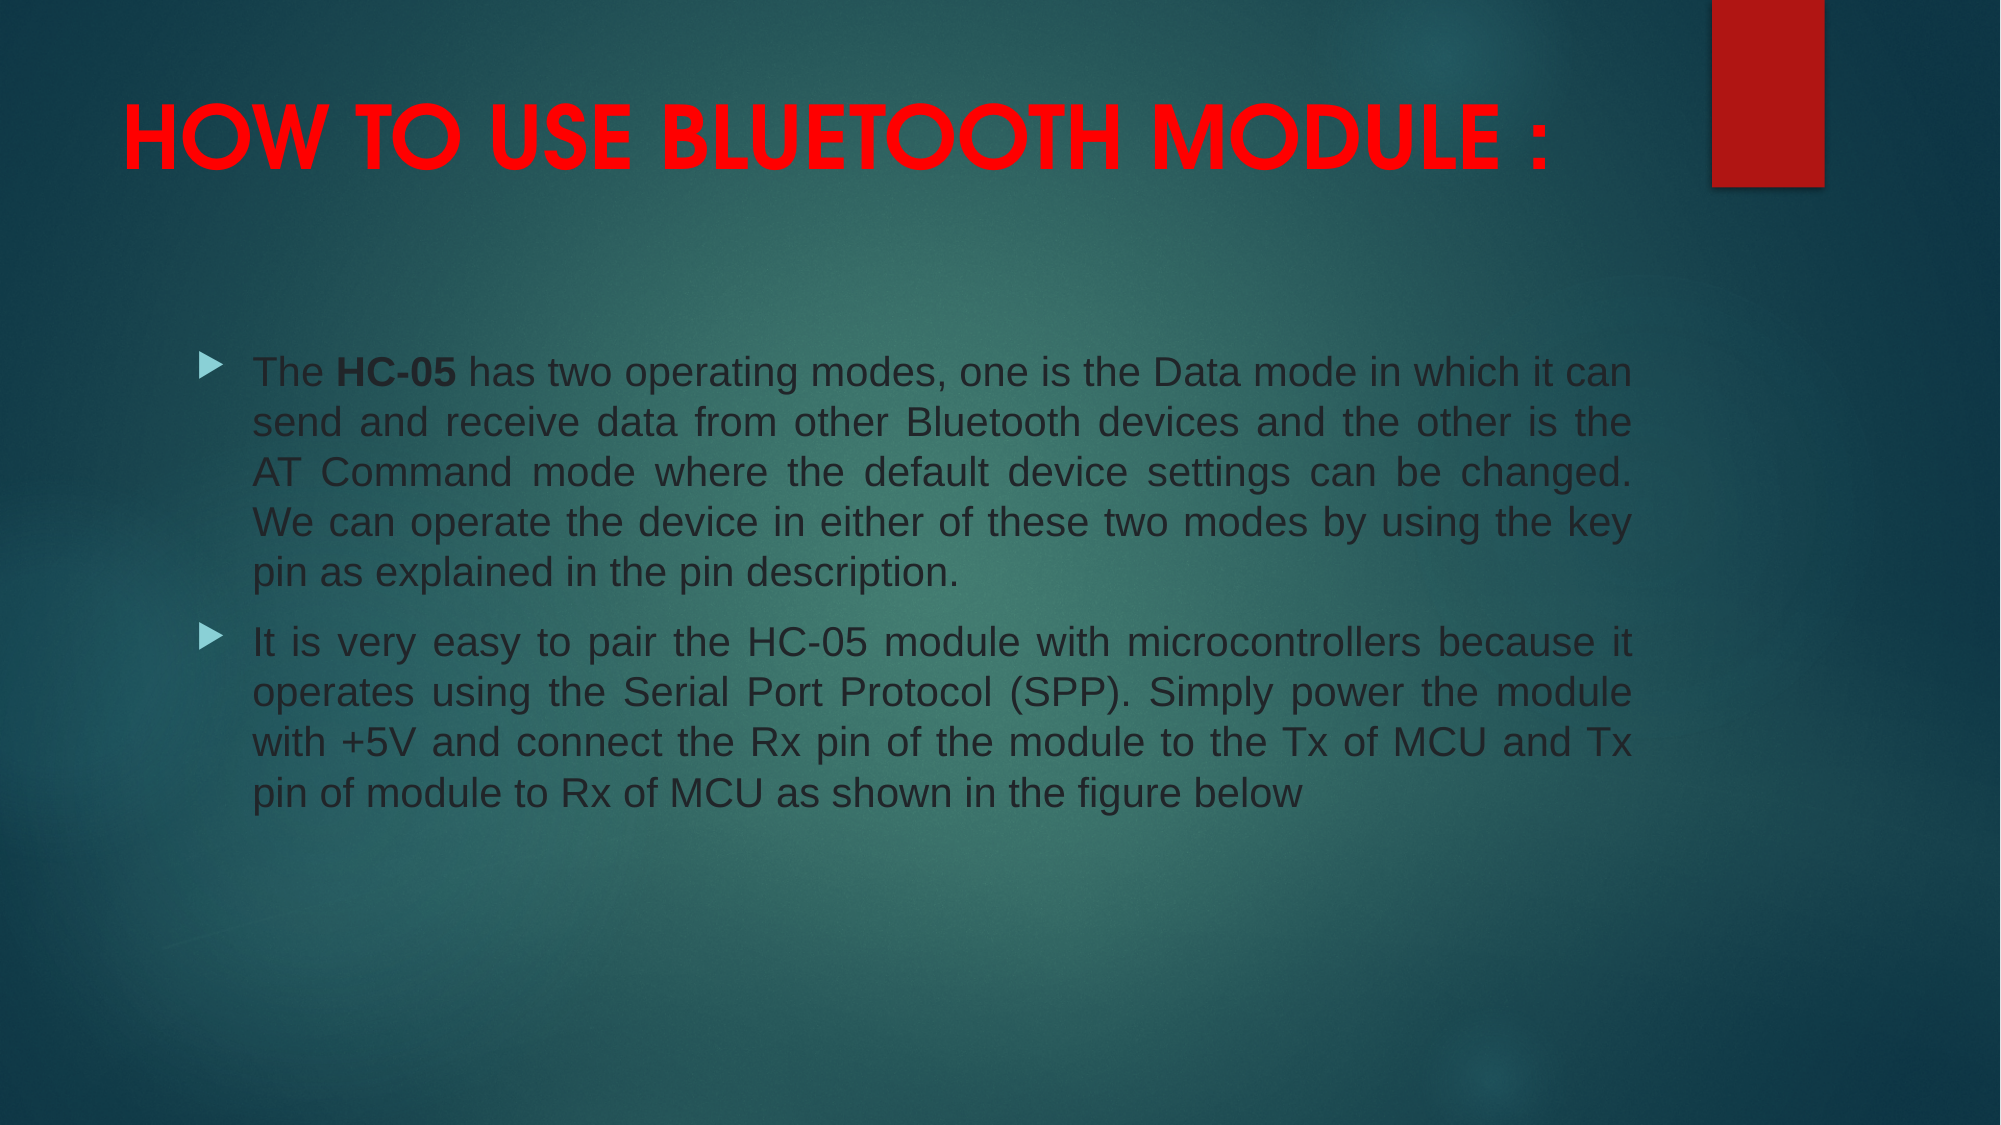

# HOW TO USE BLUETOOTH MODULE :
The HC-05 has two operating modes, one is the Data mode in which it can send and receive data from other Bluetooth devices and the other is the AT Command mode where the default device settings can be changed. We can operate the device in either of these two modes by using the key pin as explained in the pin description.
It is very easy to pair the HC-05 module with microcontrollers because it operates using the Serial Port Protocol (SPP). Simply power the module with +5V and connect the Rx pin of the module to the Tx of MCU and Tx pin of module to Rx of MCU as shown in the figure below